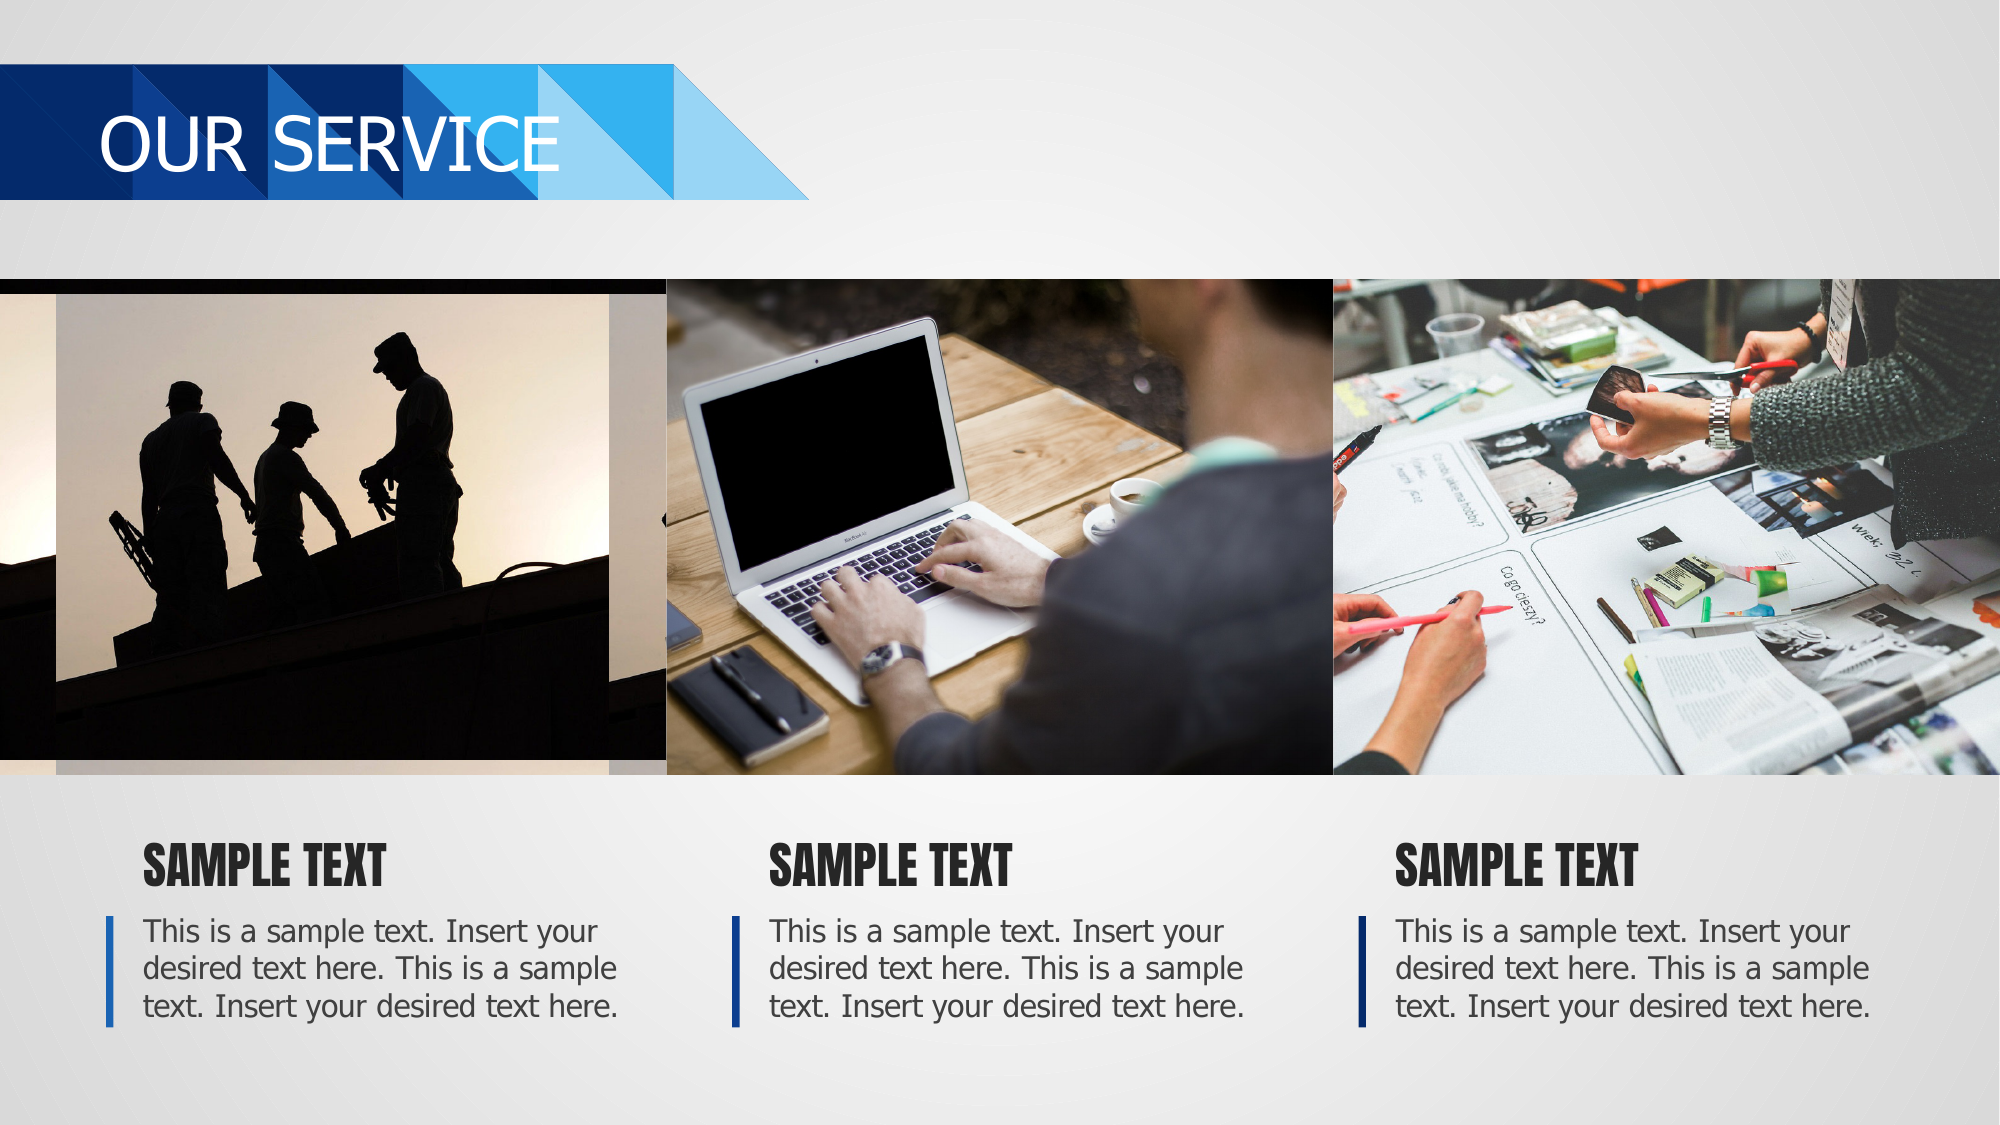

# OUR SERVICE

SAMPLE TEXT
SAMPLE TEXT
SAMPLE TEXT
This is a sample text. Insert your desired text here. This is a sample text. Insert your desired text here.
This is a sample text. Insert your desired text here. This is a sample text. Insert your desired text here.
This is a sample text. Insert your desired text here. This is a sample text. Insert your desired text here.